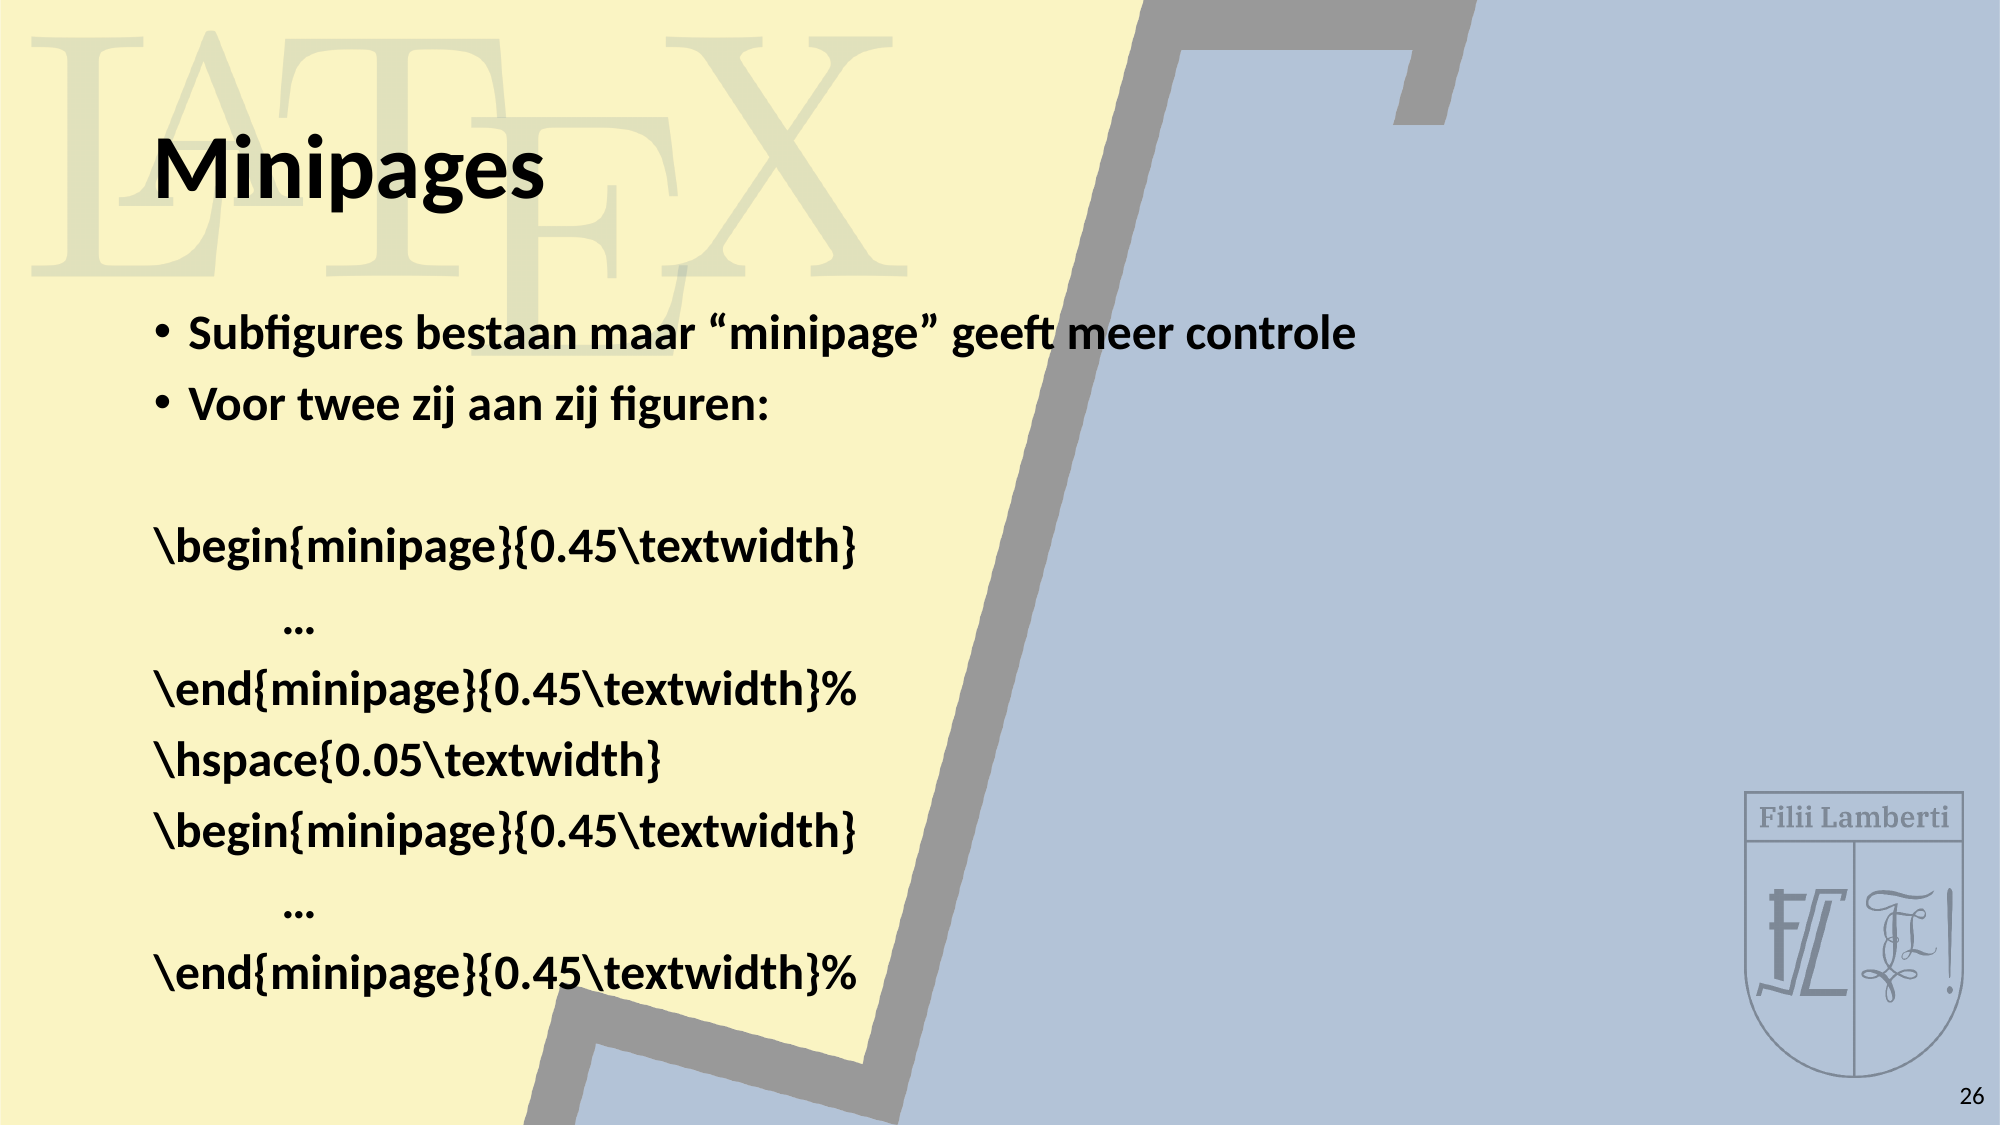

# Minipages
Subfigures bestaan maar “minipage” geeft meer controle
Voor twee zij aan zij figuren:

\begin{minipage}{0.45\textwidth}
	…
\end{minipage}{0.45\textwidth}%
\hspace{0.05\textwidth}
\begin{minipage}{0.45\textwidth}
	…
\end{minipage}{0.45\textwidth}%

26